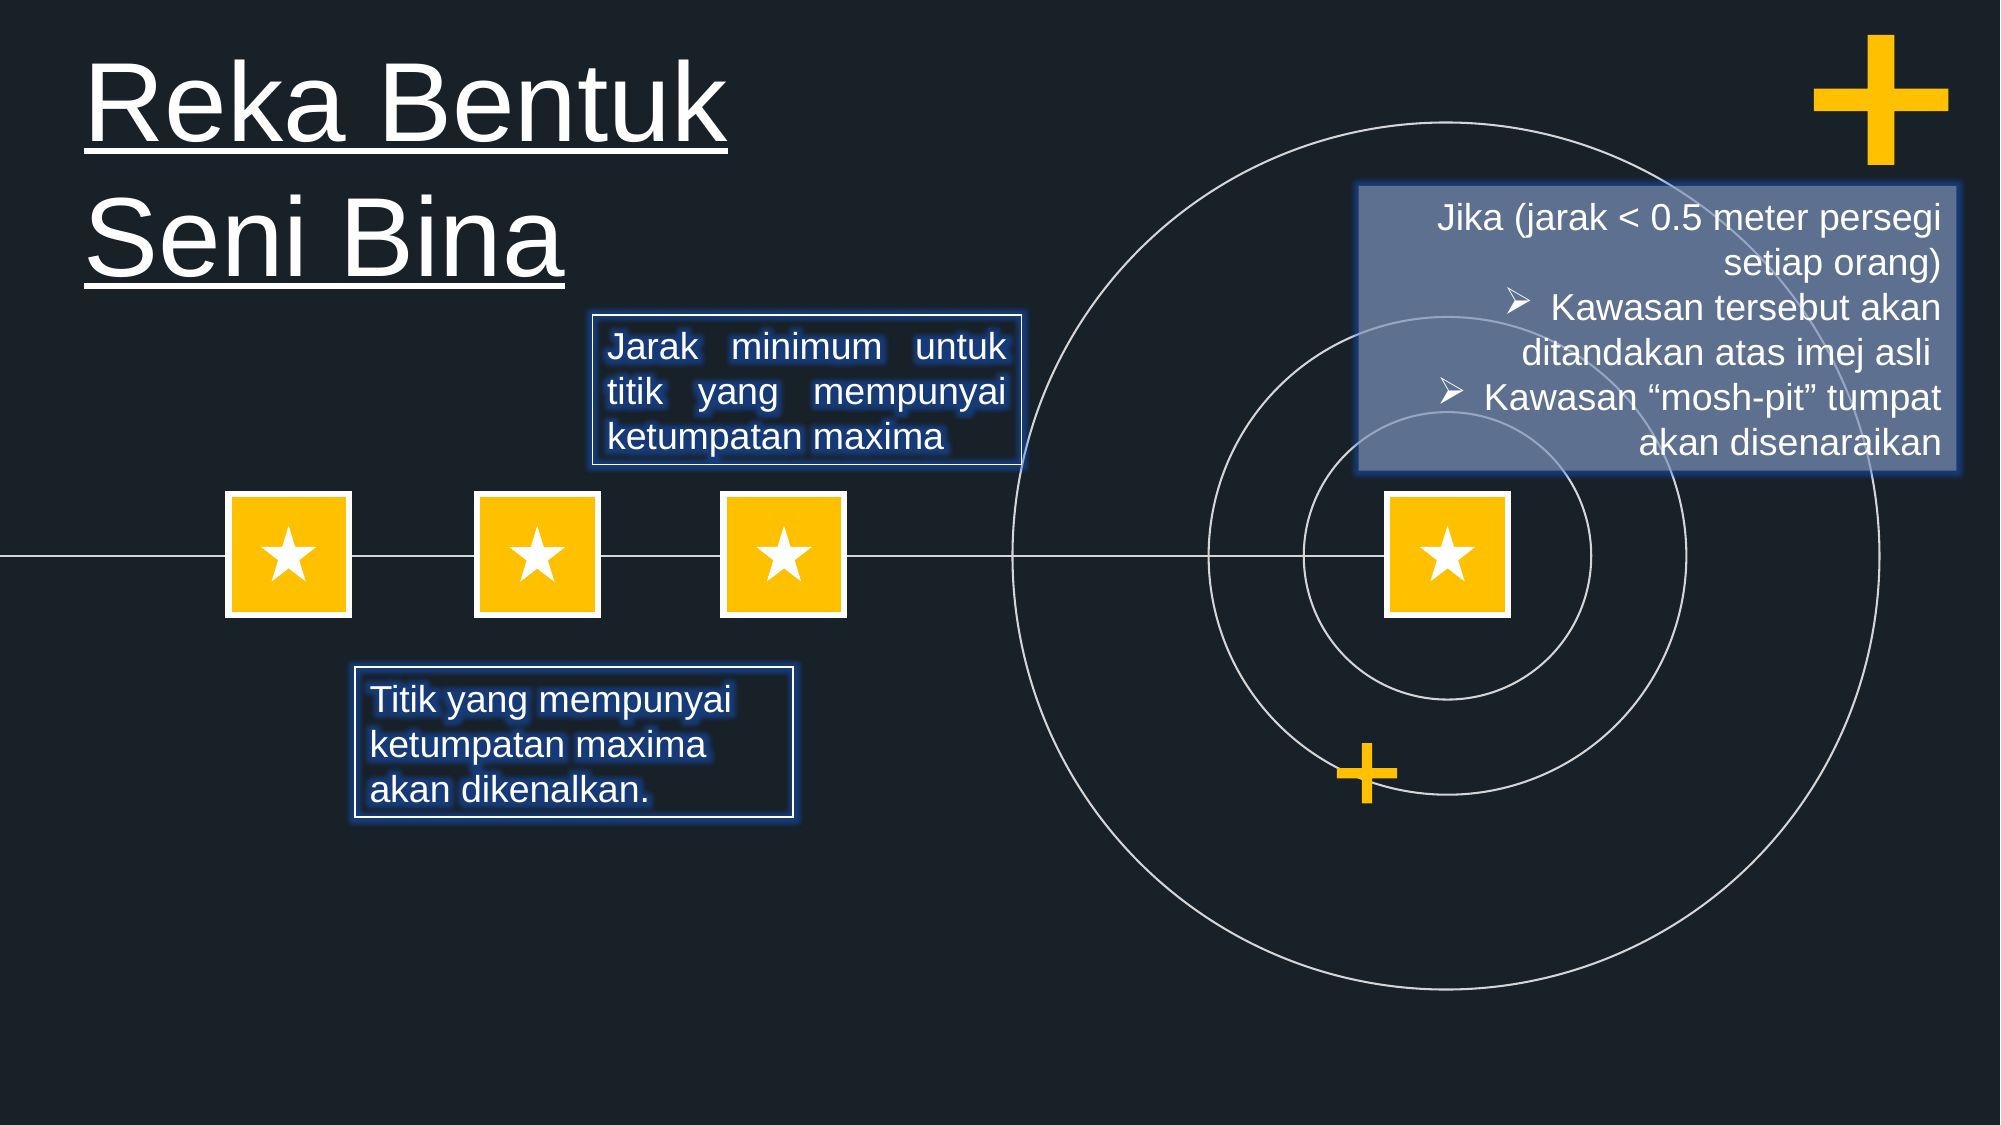

Reka Bentuk Seni Bina

Jika (jarak < 0.5 meter persegi setiap orang)
Kawasan tersebut akan ditandakan atas imej asli
Kawasan “mosh-pit” tumpat akan disenaraikan

Ketumpatan
algoritma Perkelompokan puncak ketumpatan.
Jarak minimum untuk titik yang mempunyai ketumpatan maxima

Titik yang mempunyai ketumpatan maxima akan dikenalkan.